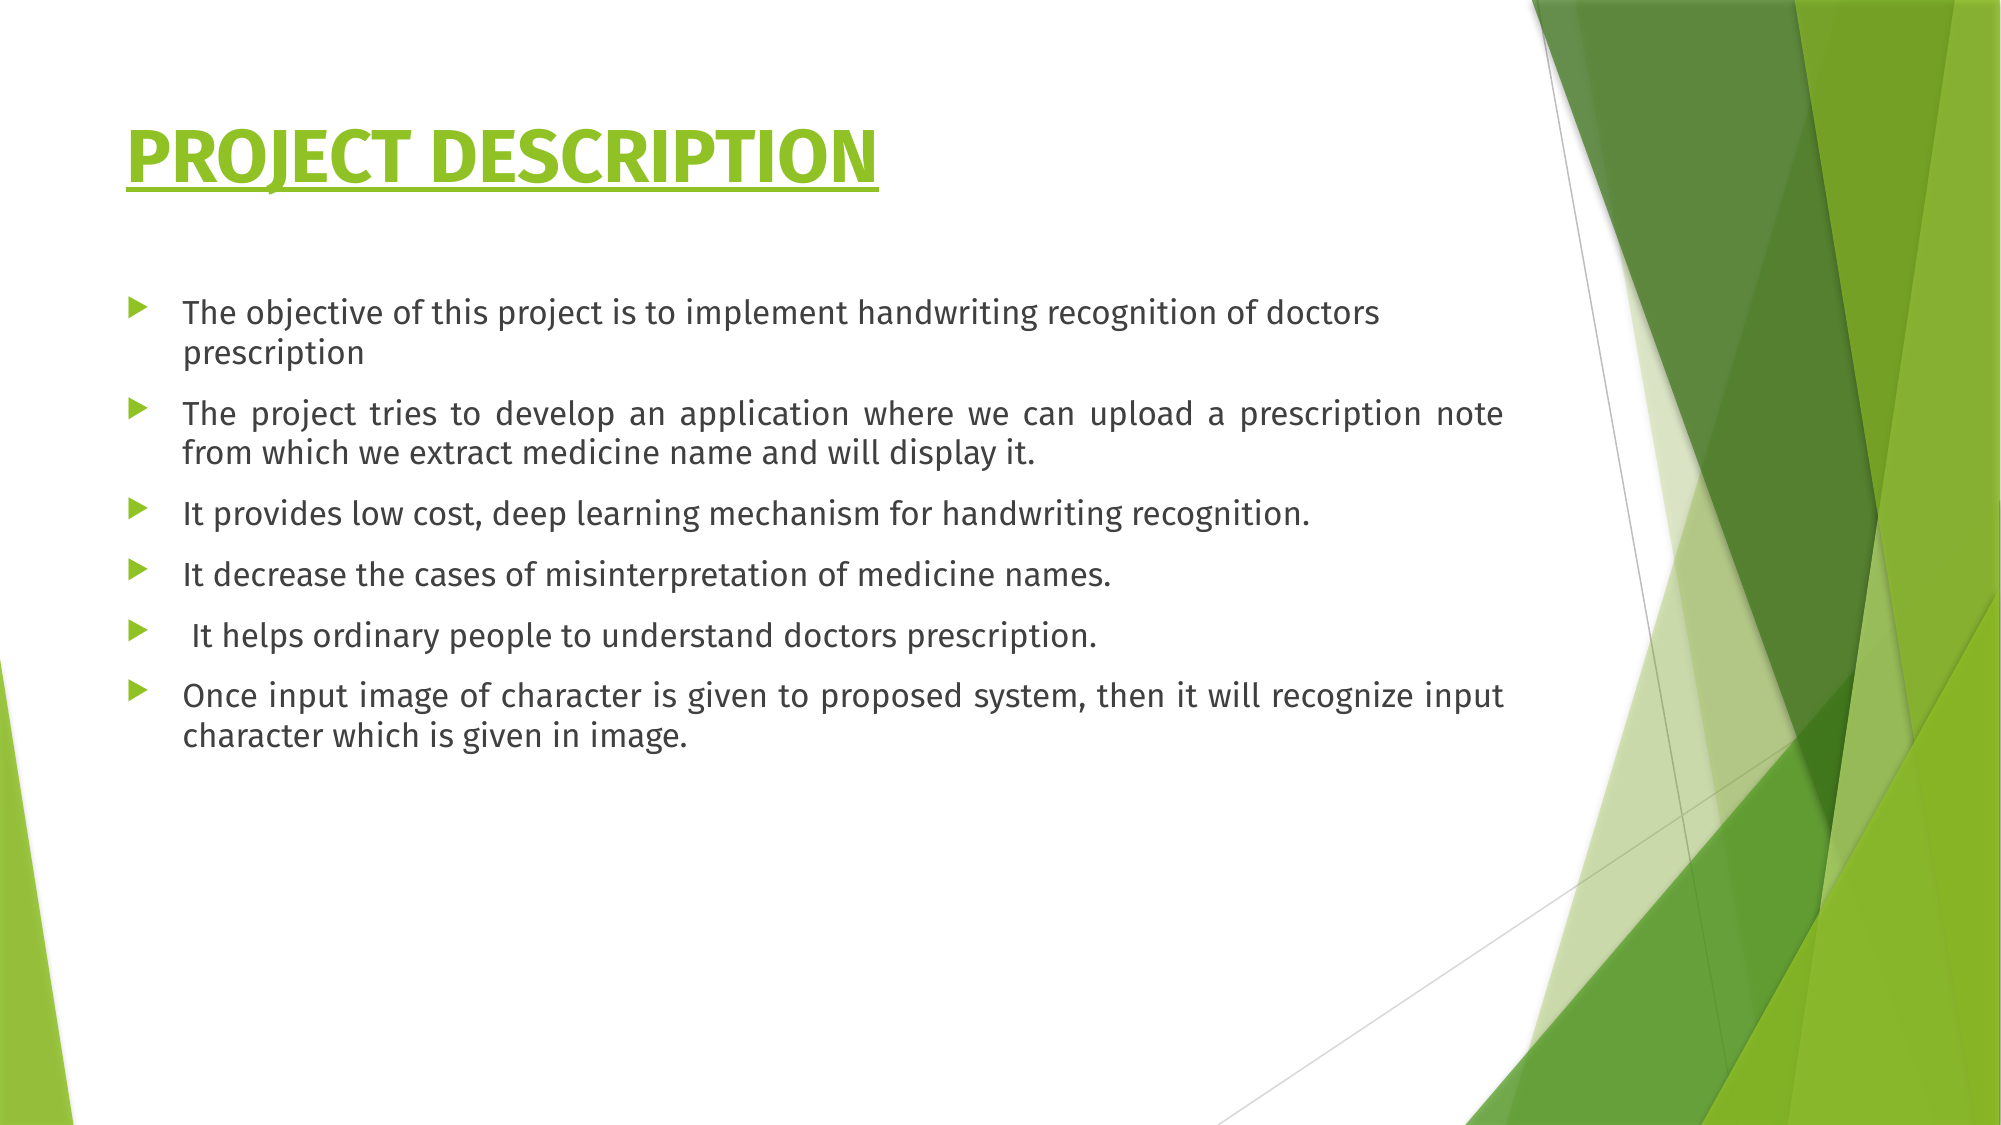

# PROJECT DESCRIPTION
The objective of this project is to implement handwriting recognition of doctors prescription
The project tries to develop an application where we can upload a prescription note from which we extract medicine name and will display it.
It provides low cost, deep learning mechanism for handwriting recognition.
It decrease the cases of misinterpretation of medicine names.
 It helps ordinary people to understand doctors prescription.
Once input image of character is given to proposed system, then it will recognize input character which is given in image.